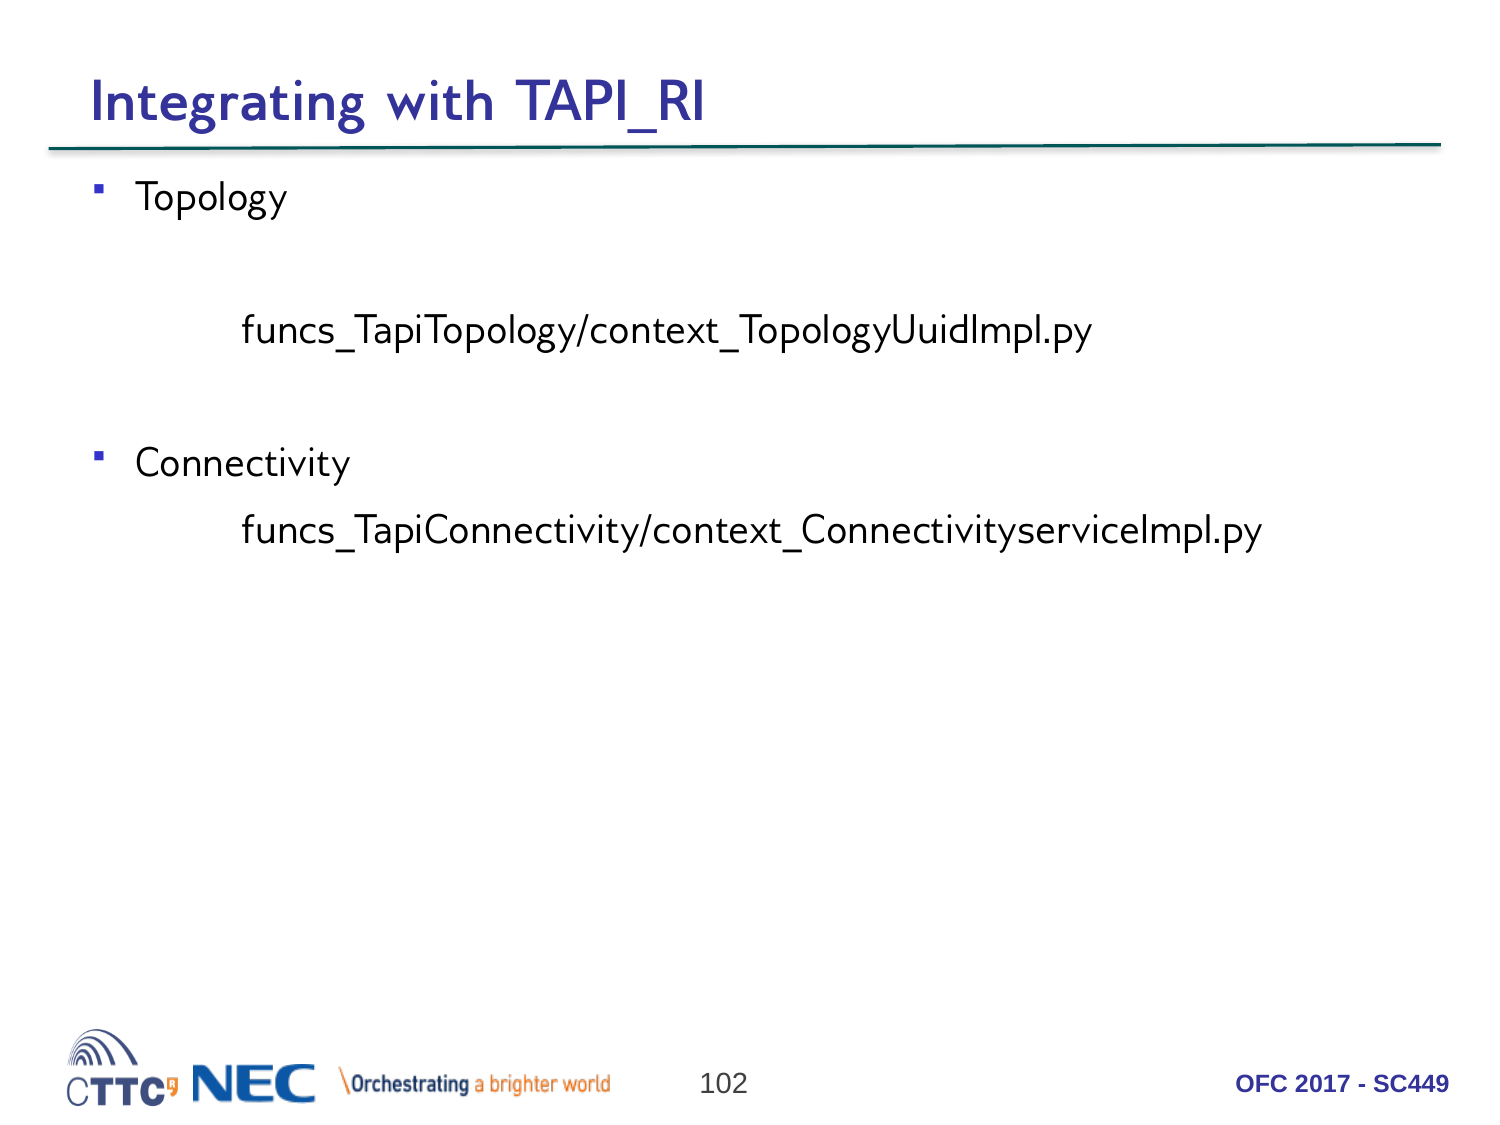

# Integrating with TAPI_RI
Topology

	funcs_TapiTopology/context_TopologyUuidImpl.py

Connectivity
	funcs_TapiConnectivity/context_ConnectivityserviceImpl.py
102
OFC 2017 - SC449